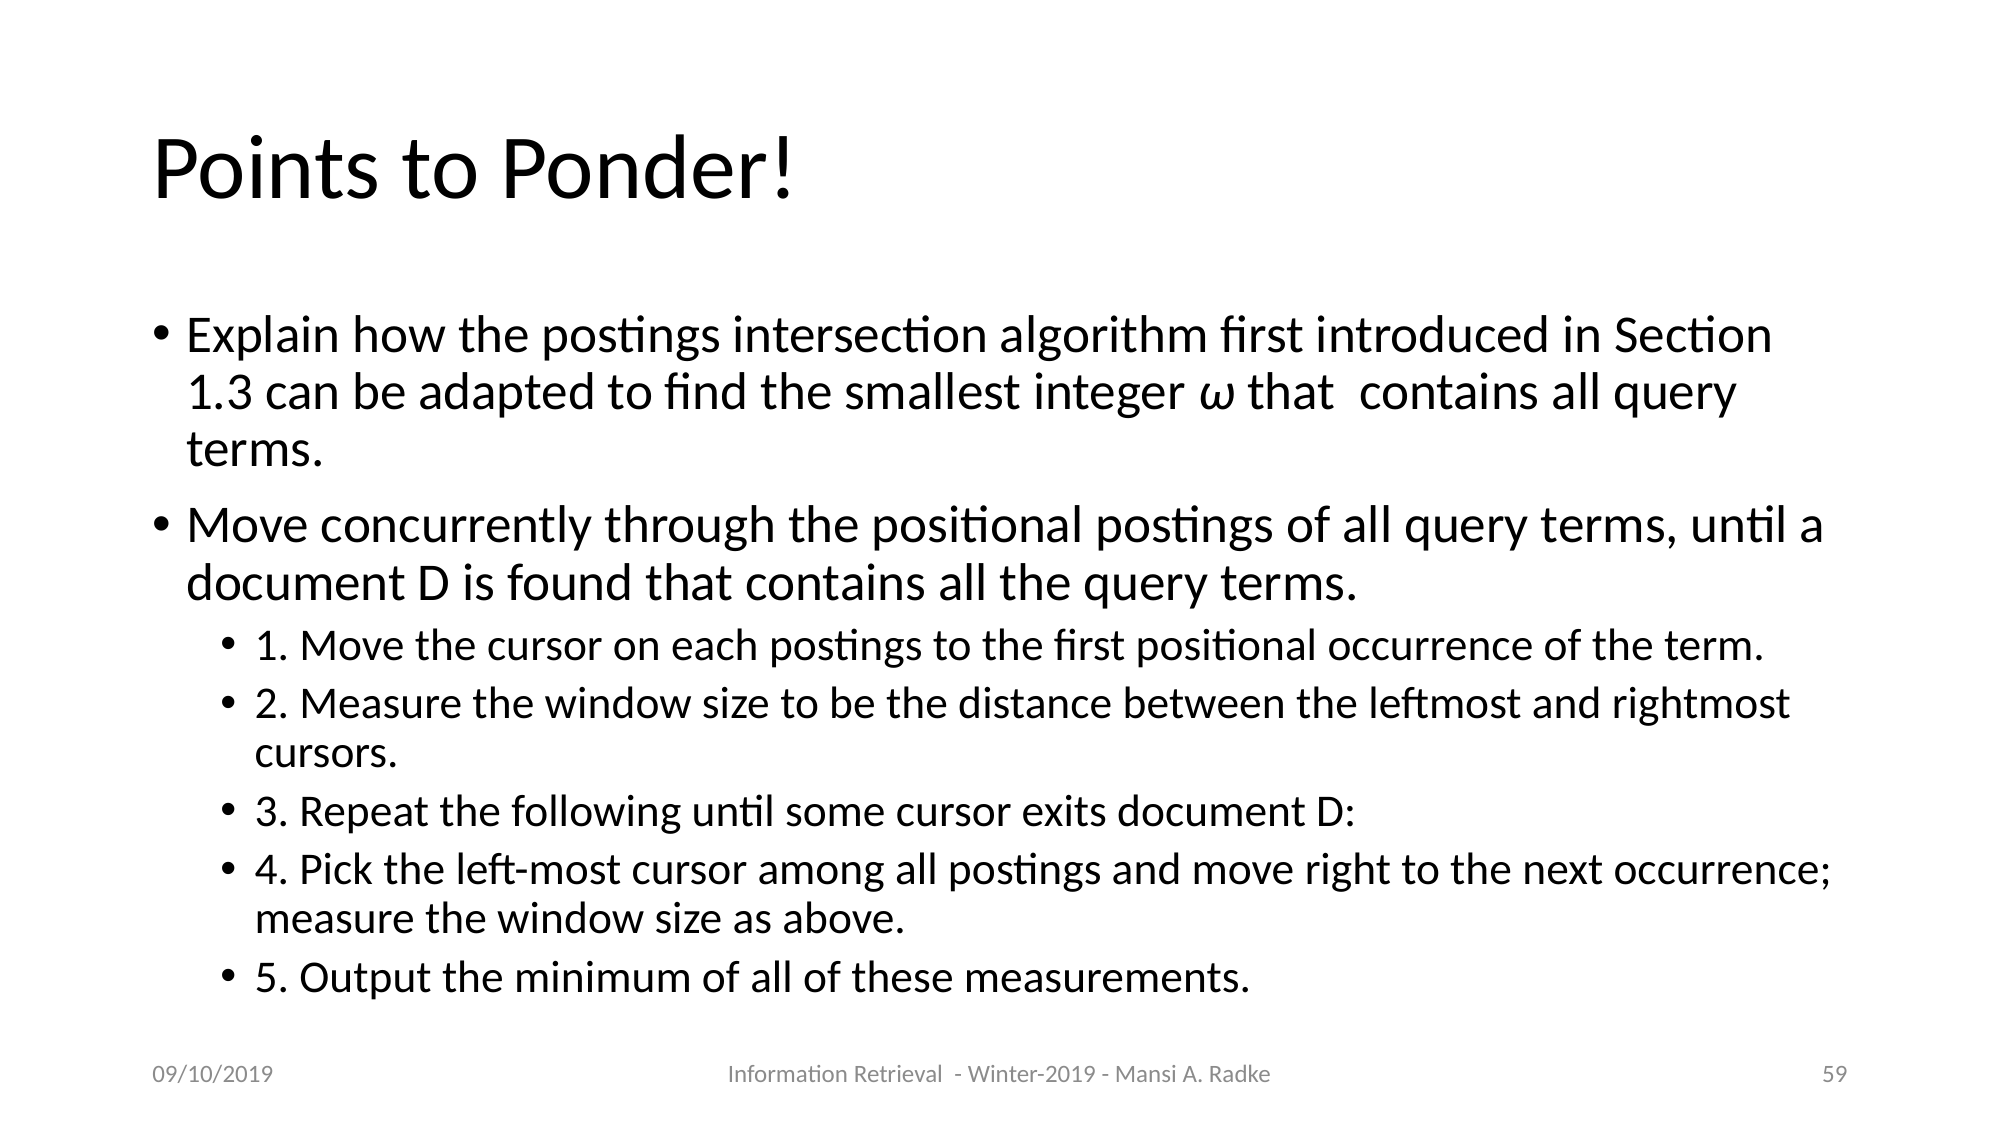

Points to Ponder!
Explain how the postings intersection algorithm first introduced in Section 1.3 can be adapted to find the smallest integer ω that  contains all query terms.
Move concurrently through the positional postings of all query terms, until a document D is found that contains all the query terms.
1. Move the cursor on each postings to the first positional occurrence of the term.
2. Measure the window size to be the distance between the leftmost and rightmost cursors.
3. Repeat the following until some cursor exits document D:
4. Pick the left-most cursor among all postings and move right to the next occurrence; measure the window size as above.
5. Output the minimum of all of these measurements.
09/10/2019
Information Retrieval  - Winter-2019 - Mansi A. Radke
59